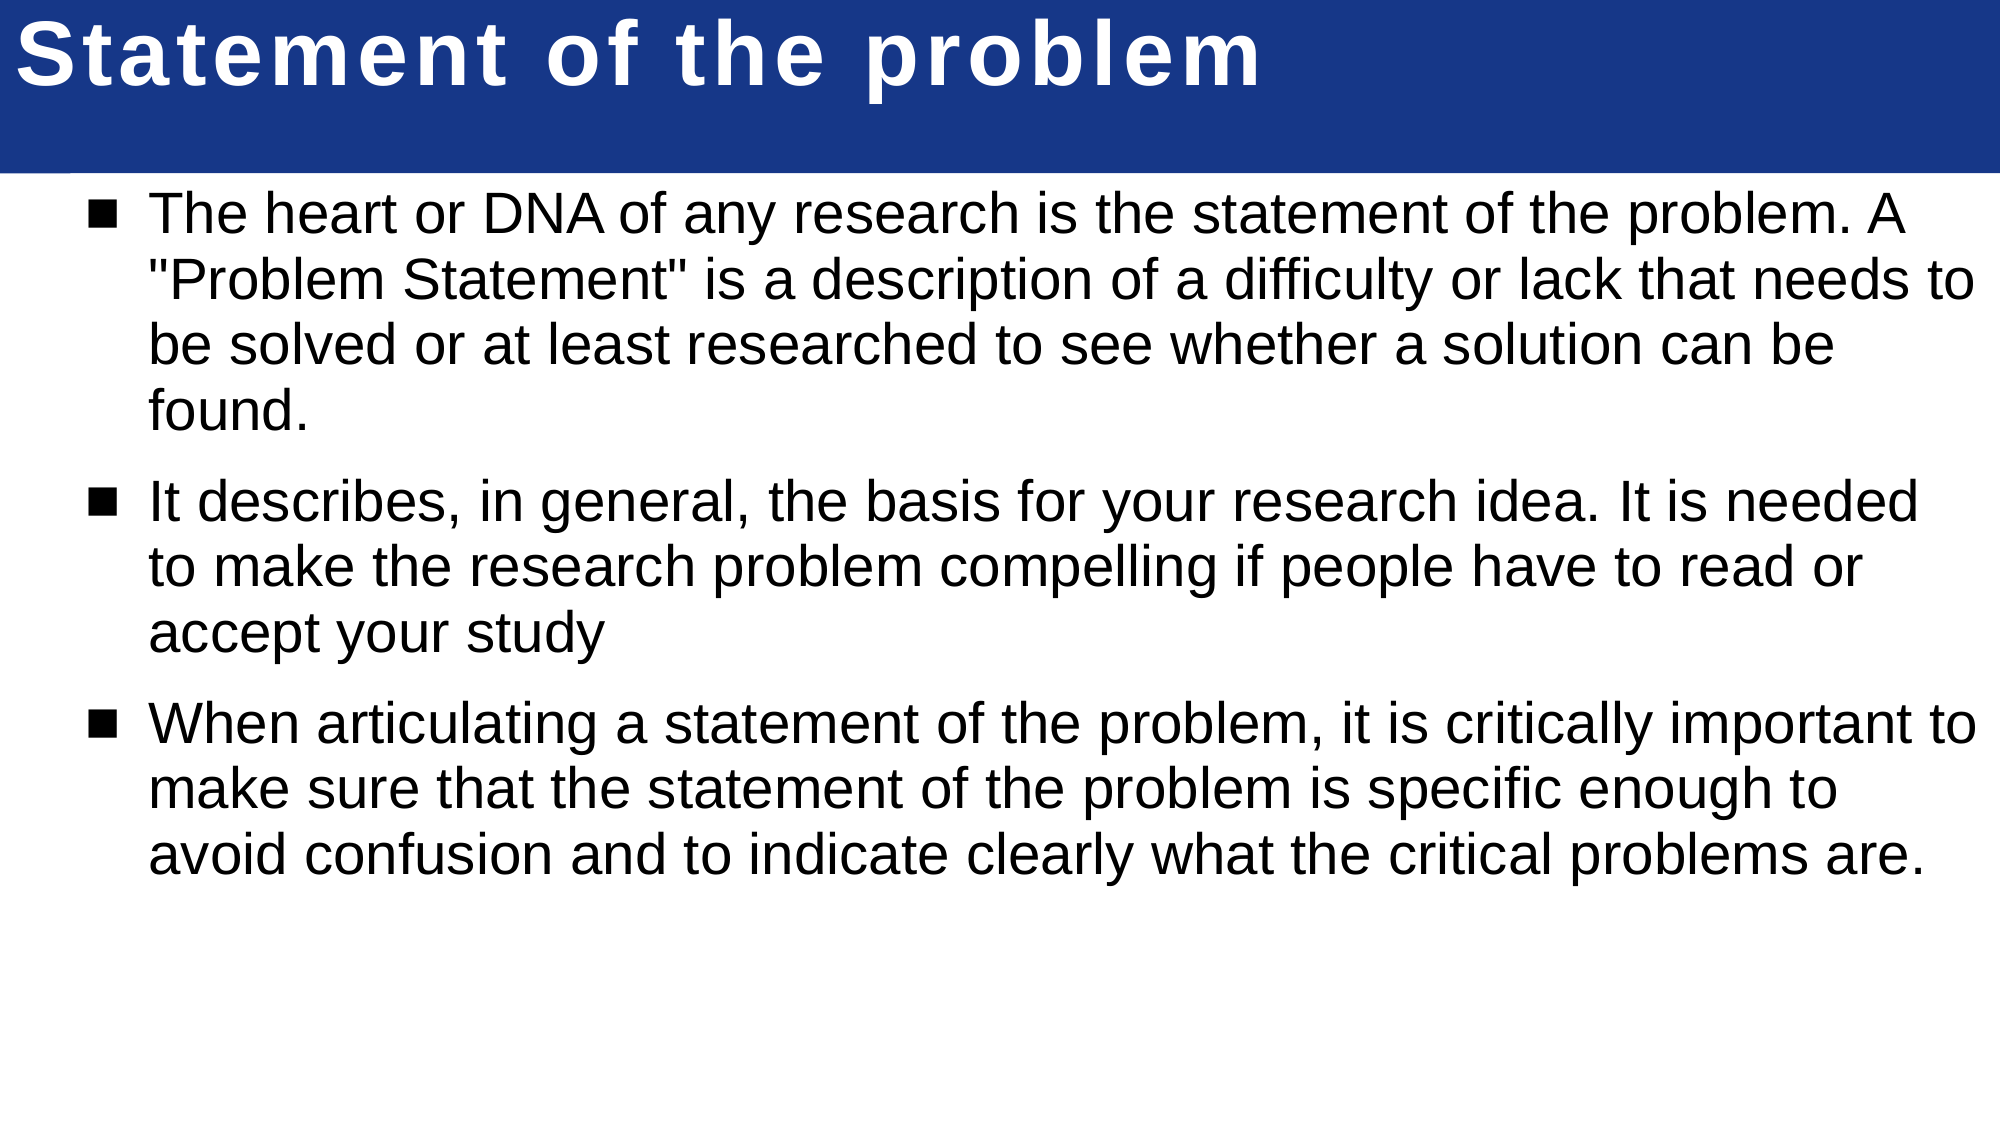

# Statement of the problem
The heart or DNA of any research is the statement of the problem. A "Problem Statement" is a description of a difficulty or lack that needs to be solved or at least researched to see whether a solution can be found.
It describes, in general, the basis for your research idea. It is needed to make the research problem compelling if people have to read or accept your study
When articulating a statement of the problem, it is critically important to make sure that the statement of the problem is specific enough to avoid confusion and to indicate clearly what the critical problems are.